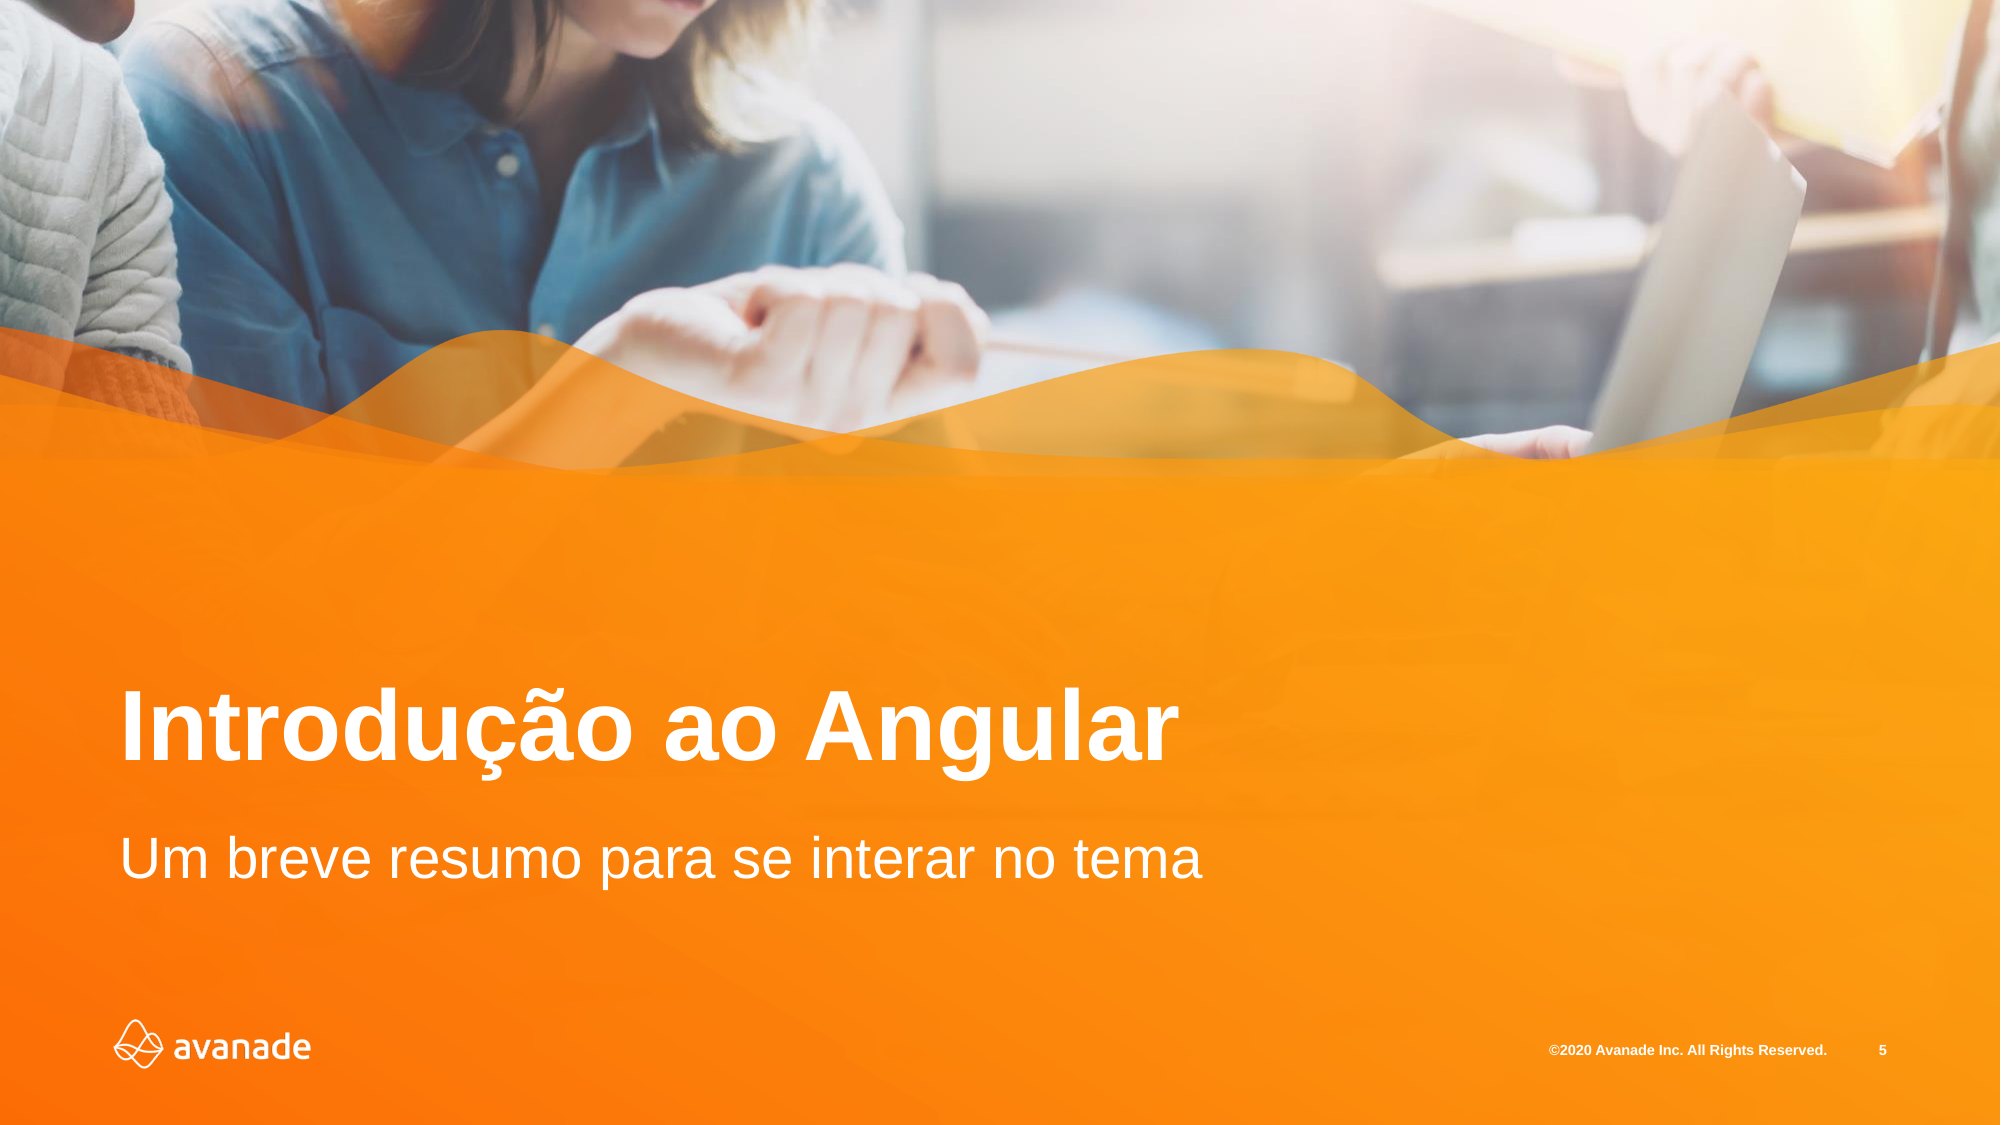

Introdução ao Angular
Um breve resumo para se interar no tema